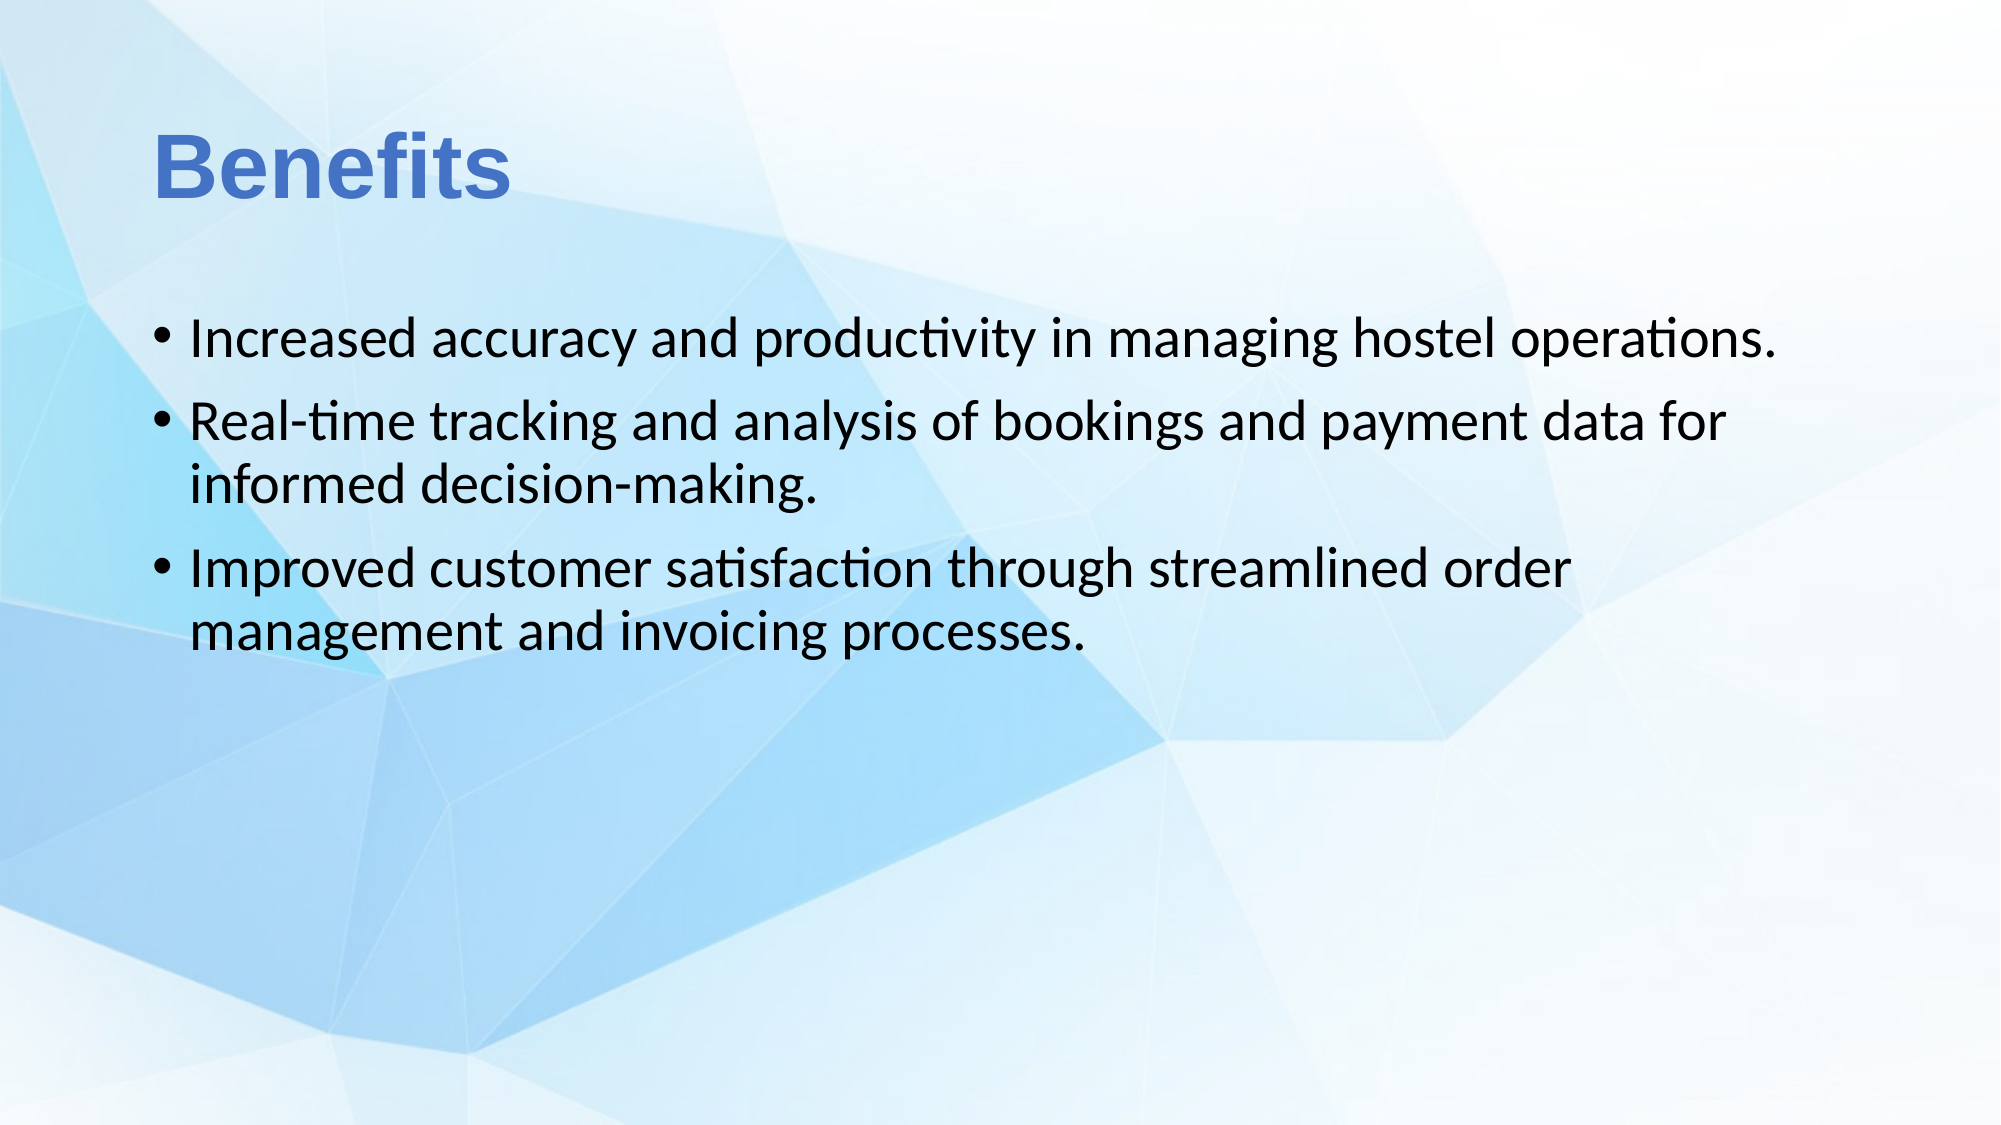

# Benefits
Increased accuracy and productivity in managing hostel operations.
Real-time tracking and analysis of bookings and payment data for informed decision-making.
Improved customer satisfaction through streamlined order management and invoicing processes.